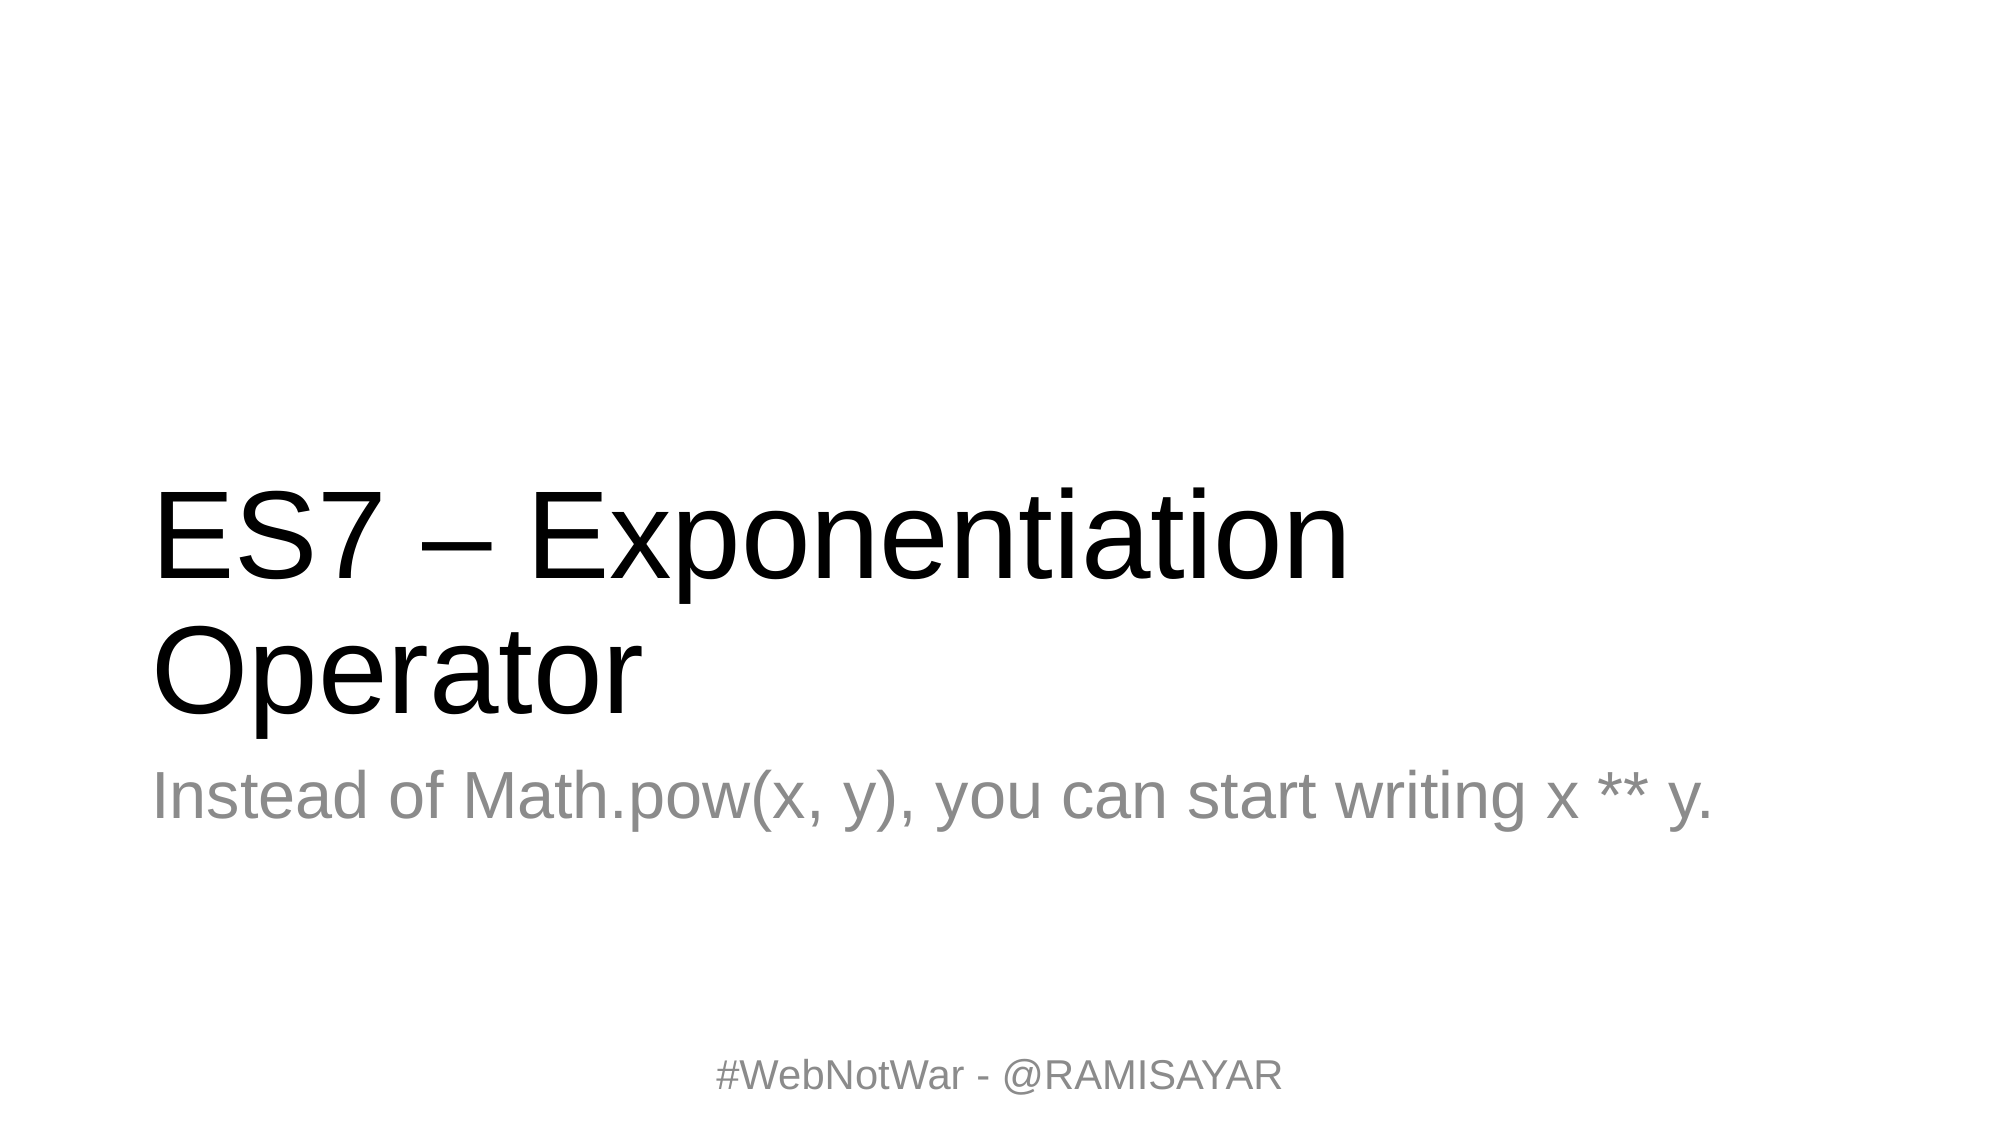

# ES7 – Exponentiation Operator
Instead of Math.pow(x, y), you can start writing x ** y.
#WebNotWar - @RAMISAYAR